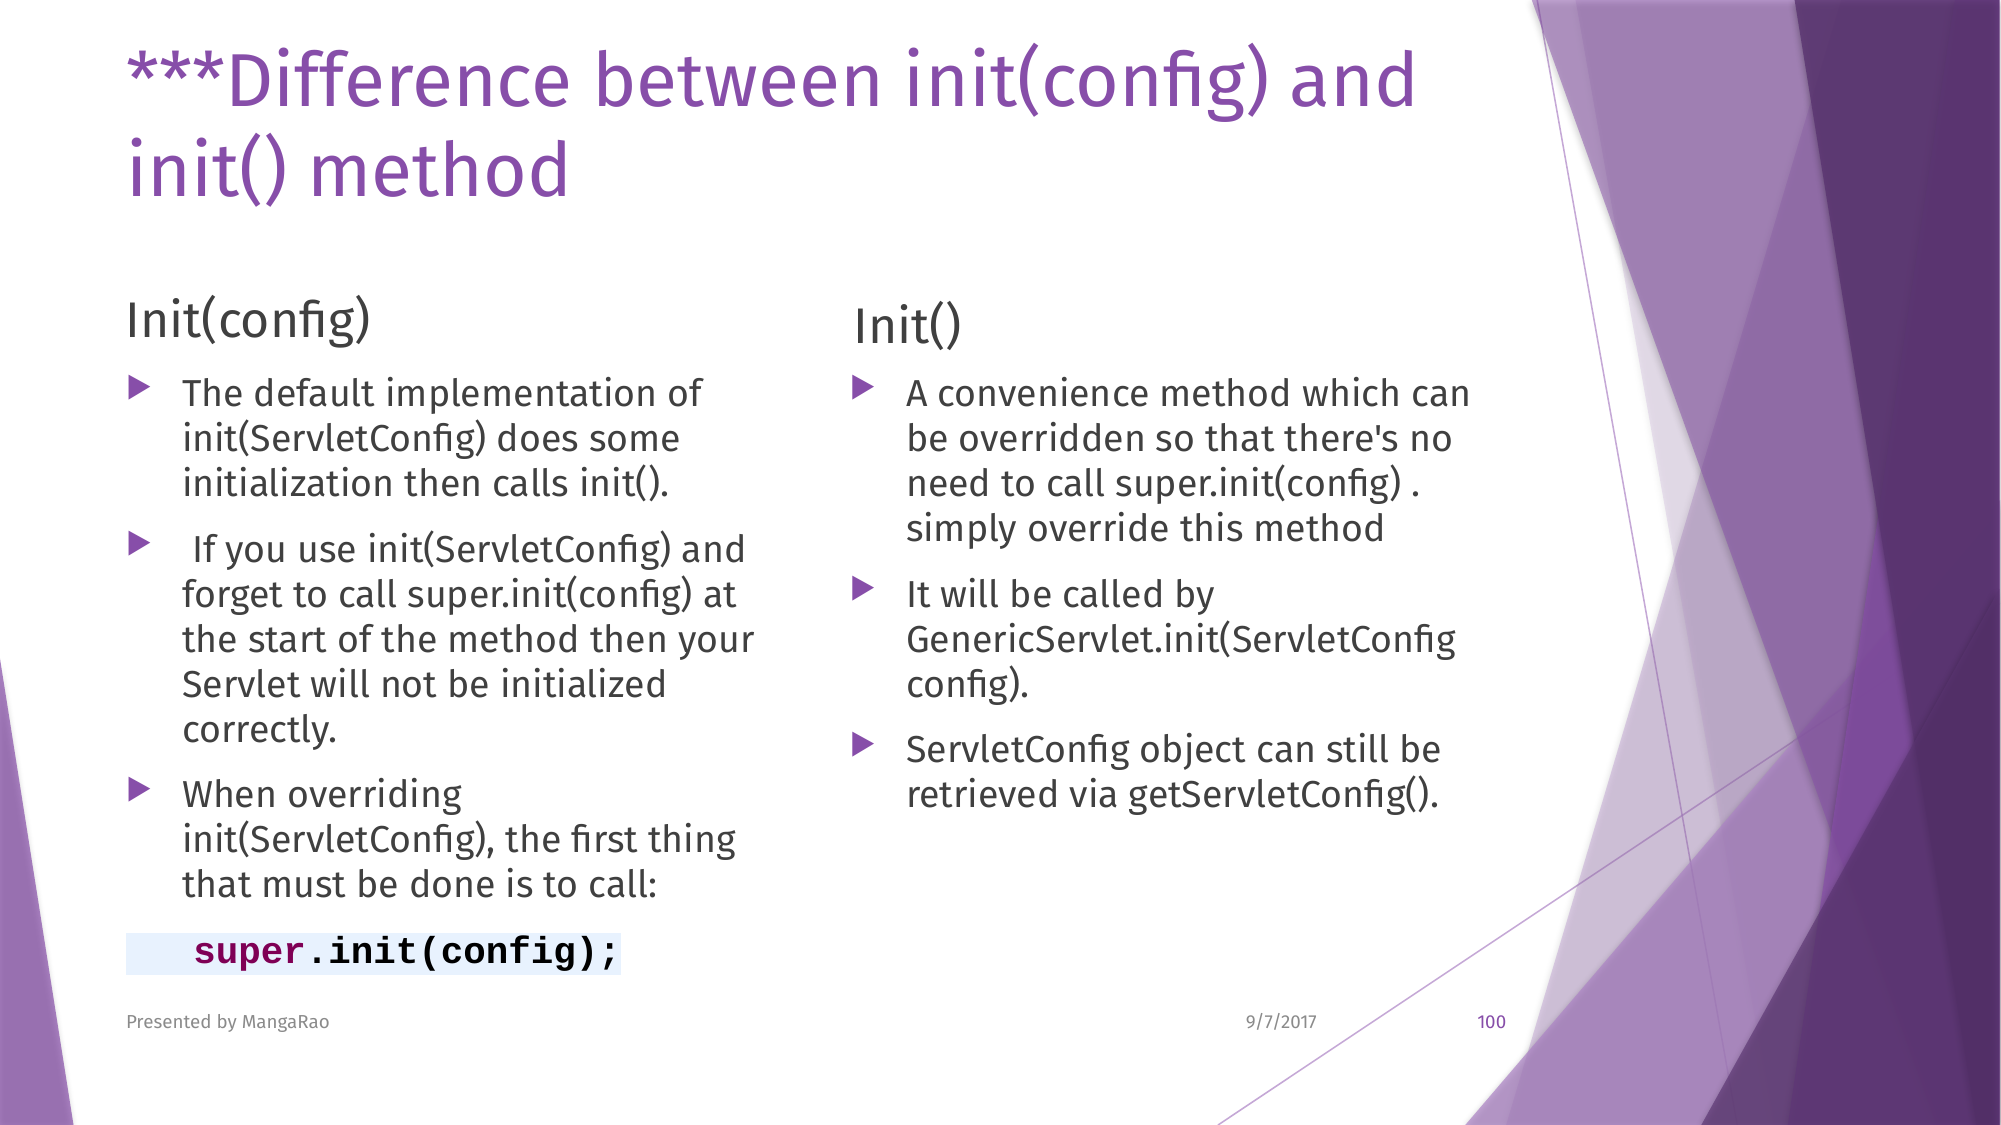

# ***Difference between init(config) and init() method
Init(config)
Init()
The default implementation of init(ServletConfig) does some initialization then calls init().
 If you use init(ServletConfig) and forget to call super.init(config) at the start of the method then your Servlet will not be initialized correctly.
When overriding init(ServletConfig), the first thing that must be done is to call:
   super.init(config);
A convenience method which can be overridden so that there's no need to call super.init(config) . simply override this method
It will be called by GenericServlet.init(ServletConfig config).
ServletConfig object can still be retrieved via getServletConfig().

Presented by MangaRao
9/7/2017
100